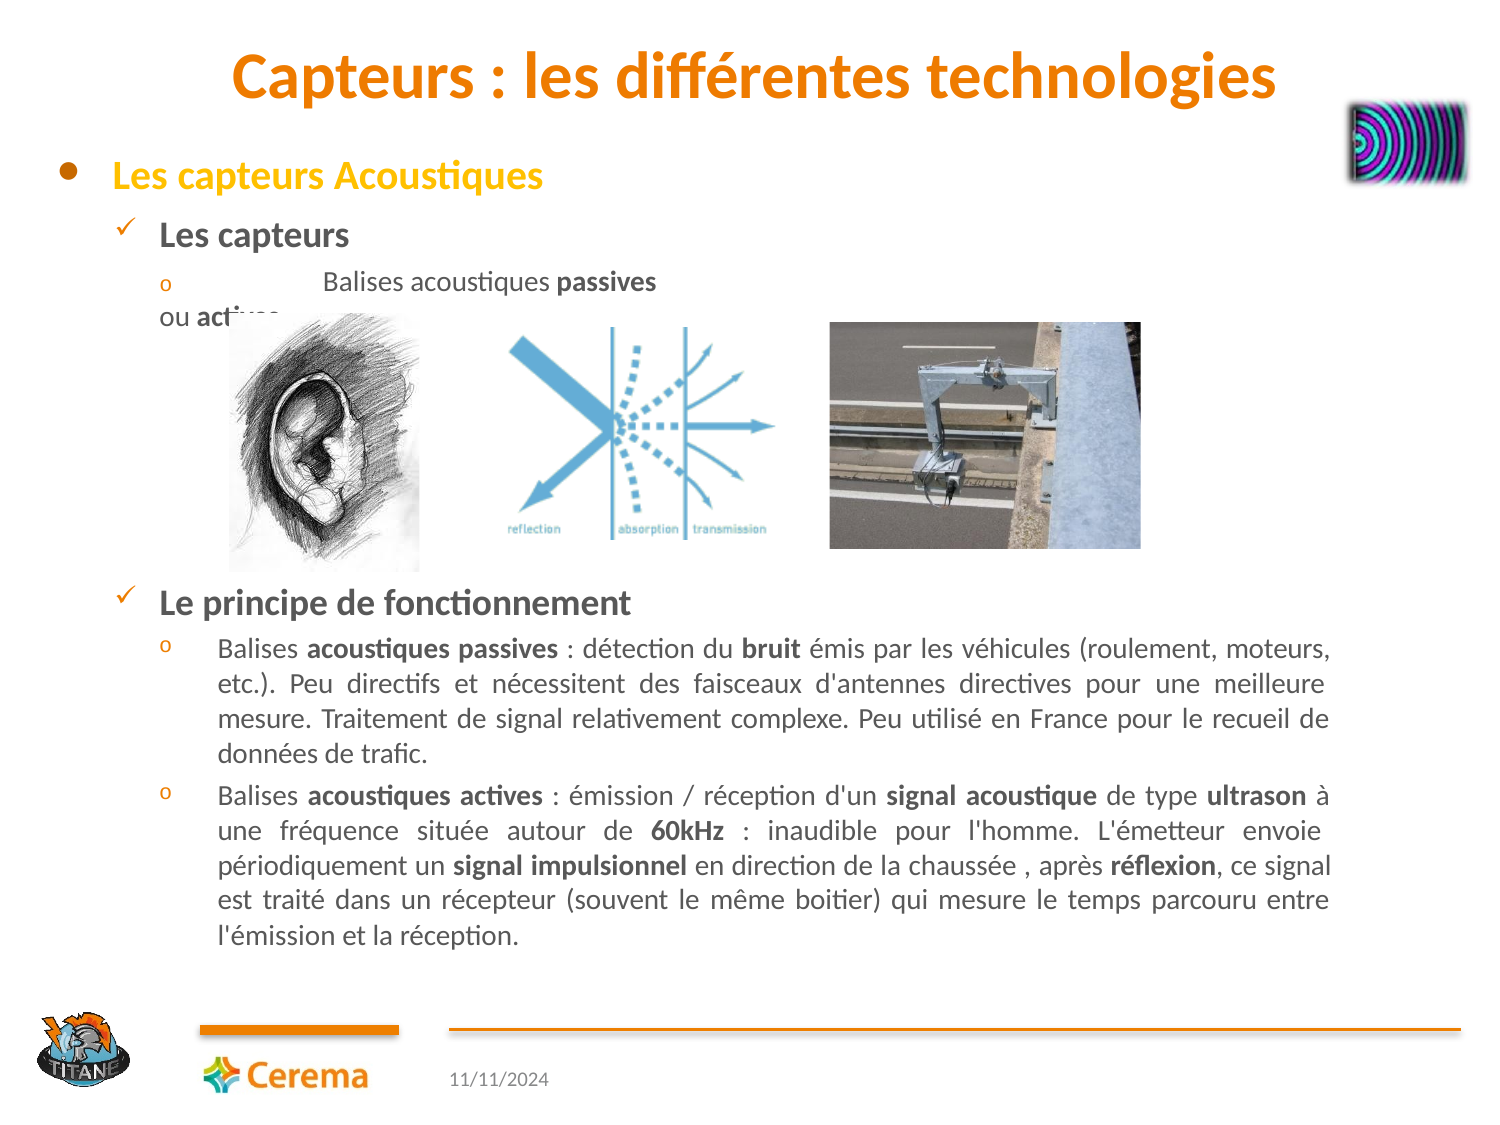

# Capteurs : les différentes technologies

Les capteurs Acoustiques
Les capteurs
o	Balises acoustiques passives ou actives

Le principe de fonctionnement
Balises acoustiques passives : détection du bruit émis par les véhicules (roulement, moteurs,  etc.). Peu directifs et nécessitent des faisceaux d'antennes directives pour une meilleure  mesure. Traitement de signal relativement complexe. Peu utilisé en France pour le recueil de  données de trafic.
Balises acoustiques actives : émission / réception d'un signal acoustique de type ultrason à  une fréquence située autour de 60kHz : inaudible pour l'homme. L'émetteur envoie  périodiquement un signal impulsionnel en direction de la chaussée , après réflexion, ce signal  est traité dans un récepteur (souvent le même boitier) qui mesure le temps parcouru entre  l'émission et la réception.